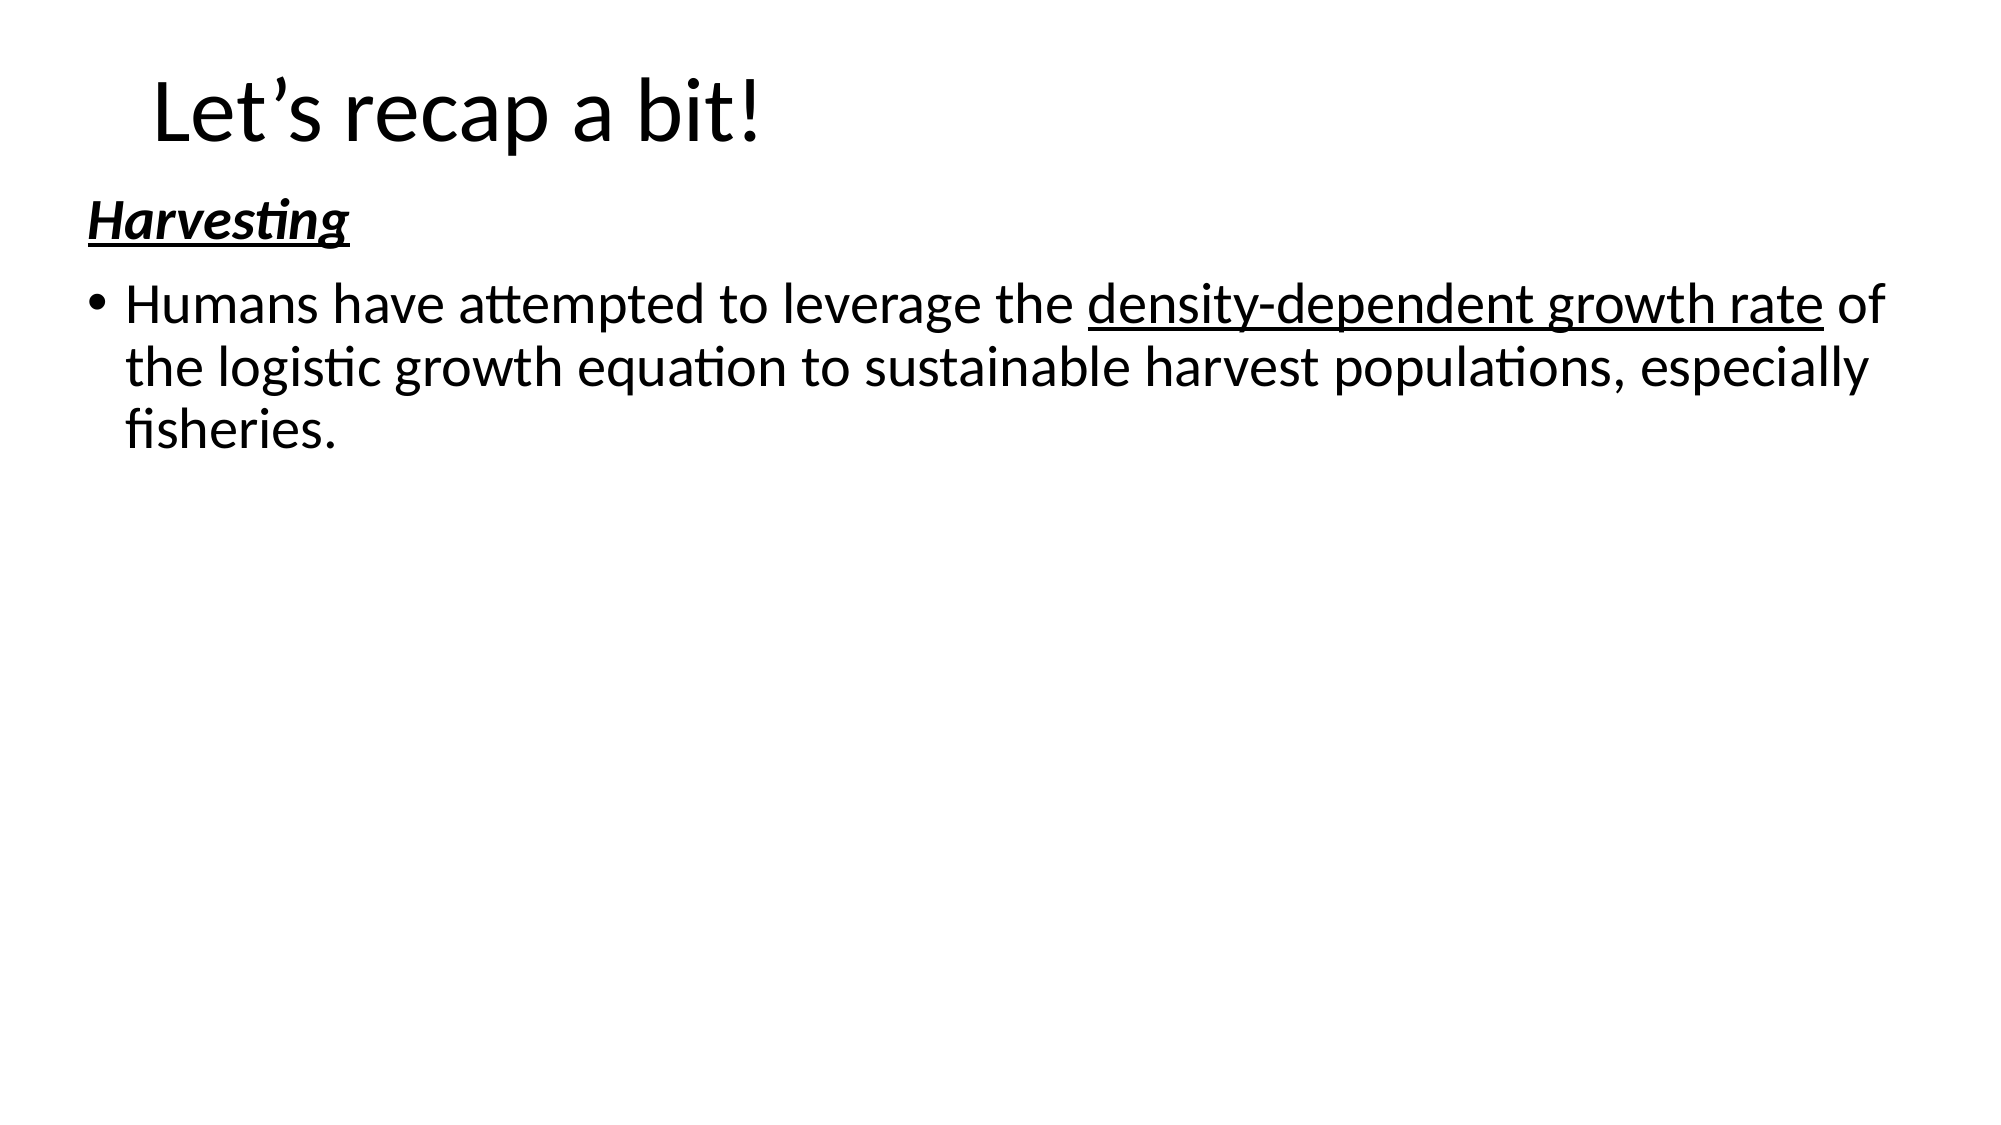

# Let’s recap a bit!
Harvesting
Humans have attempted to leverage the density-dependent growth rate of the logistic growth equation to sustainable harvest populations, especially fisheries.
The maximum sustainable yield (MSY) is the highest theoretical harvest that can be extracted sustainably, when the population is growing maximally at half carrying capacity. H_MSY = rK/4
There are many problems with MSY – can you name a few?
Single species, no pop structure, constant harvesting
 Stochastic (as opposed to deterministic) processes and a semi-stable equilibrium
Overfishing is one form of an ecological ‘Tragedy of the Commons’, depletion of a common-pool resource. Managers attempt to mitigate this with strategies like TAC, IFQs, and ITQs.